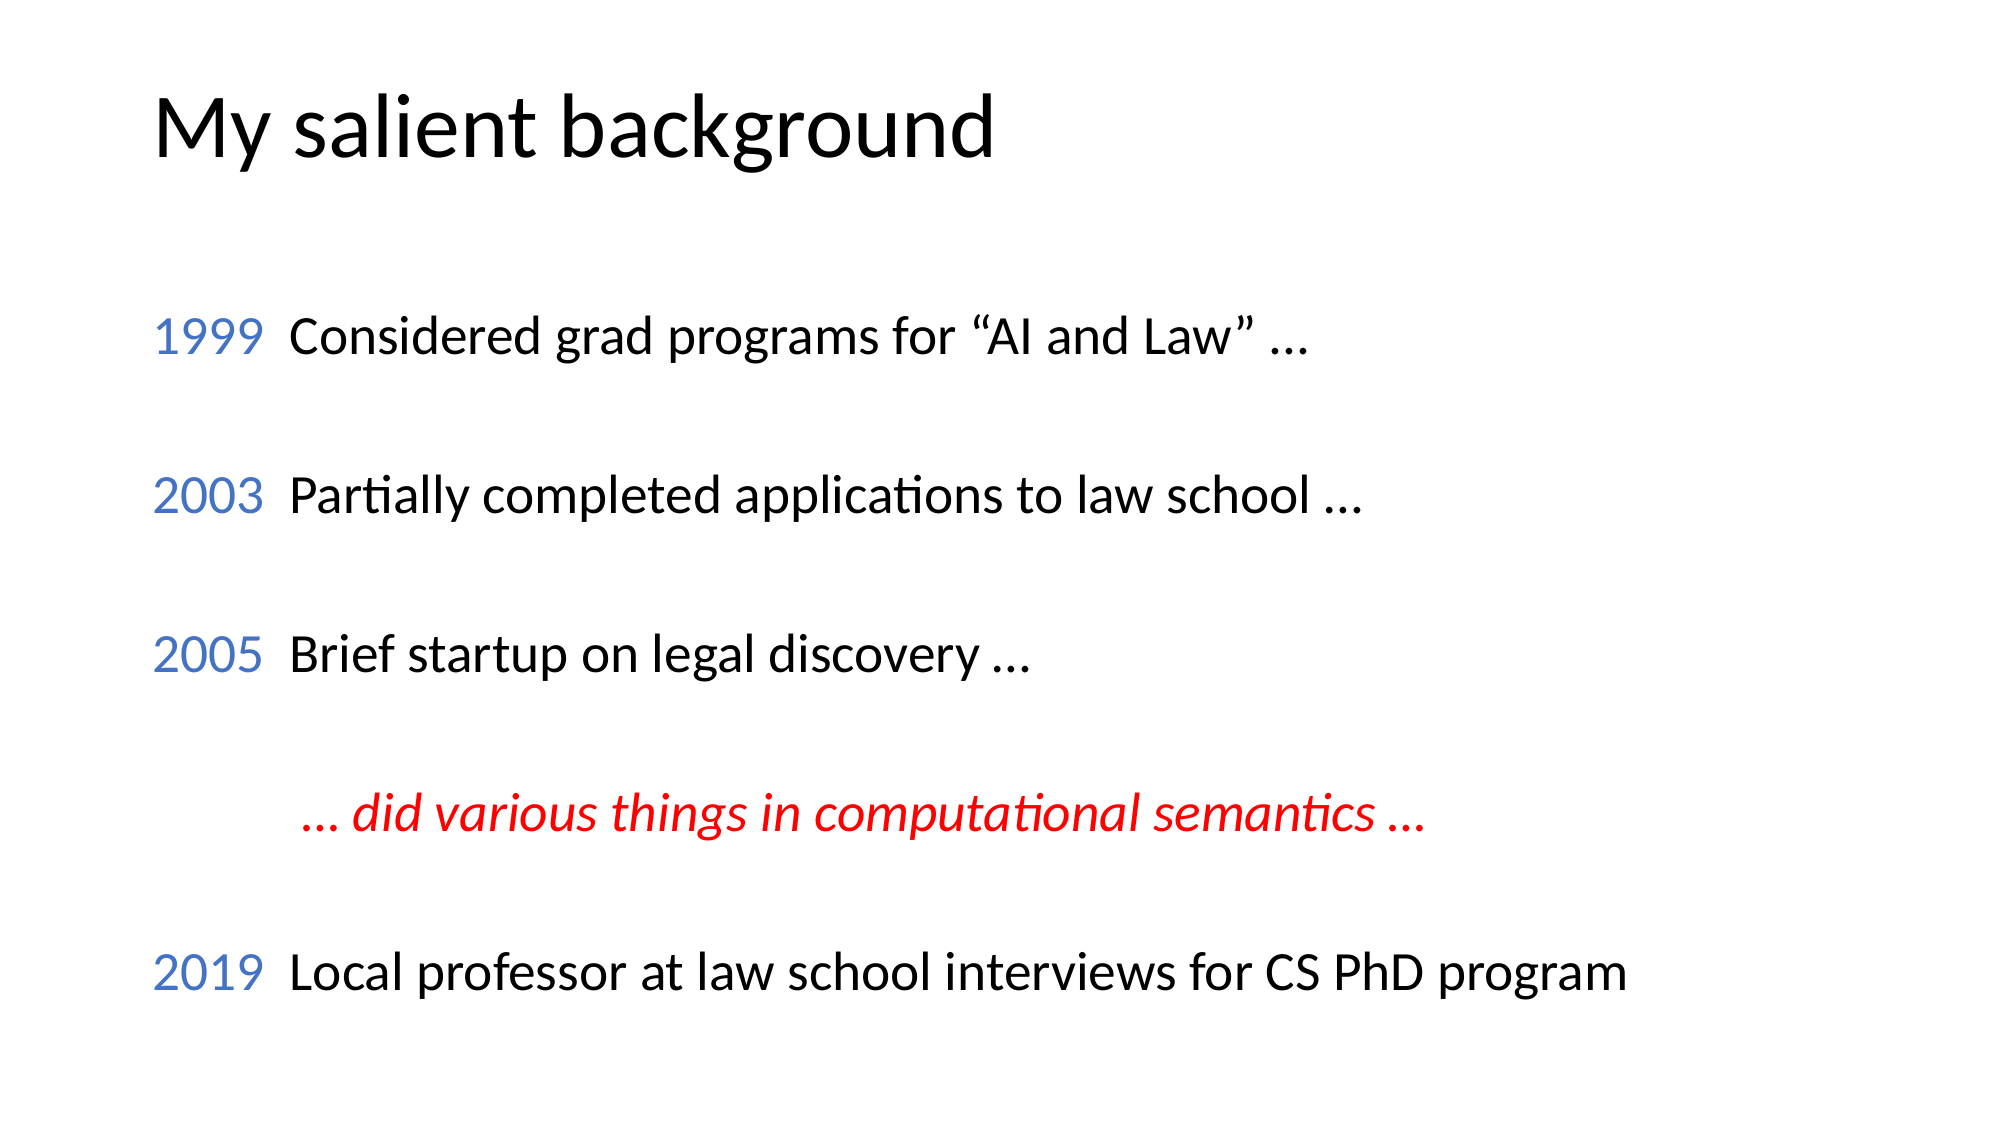

# My salient background
1999  Considered grad programs for “AI and Law” ...

2003  Partially completed applications to law school …

2005  Brief startup on legal discovery …

            … did various things in computational semantics …

2019  Local professor at law school interviews for CS PhD program